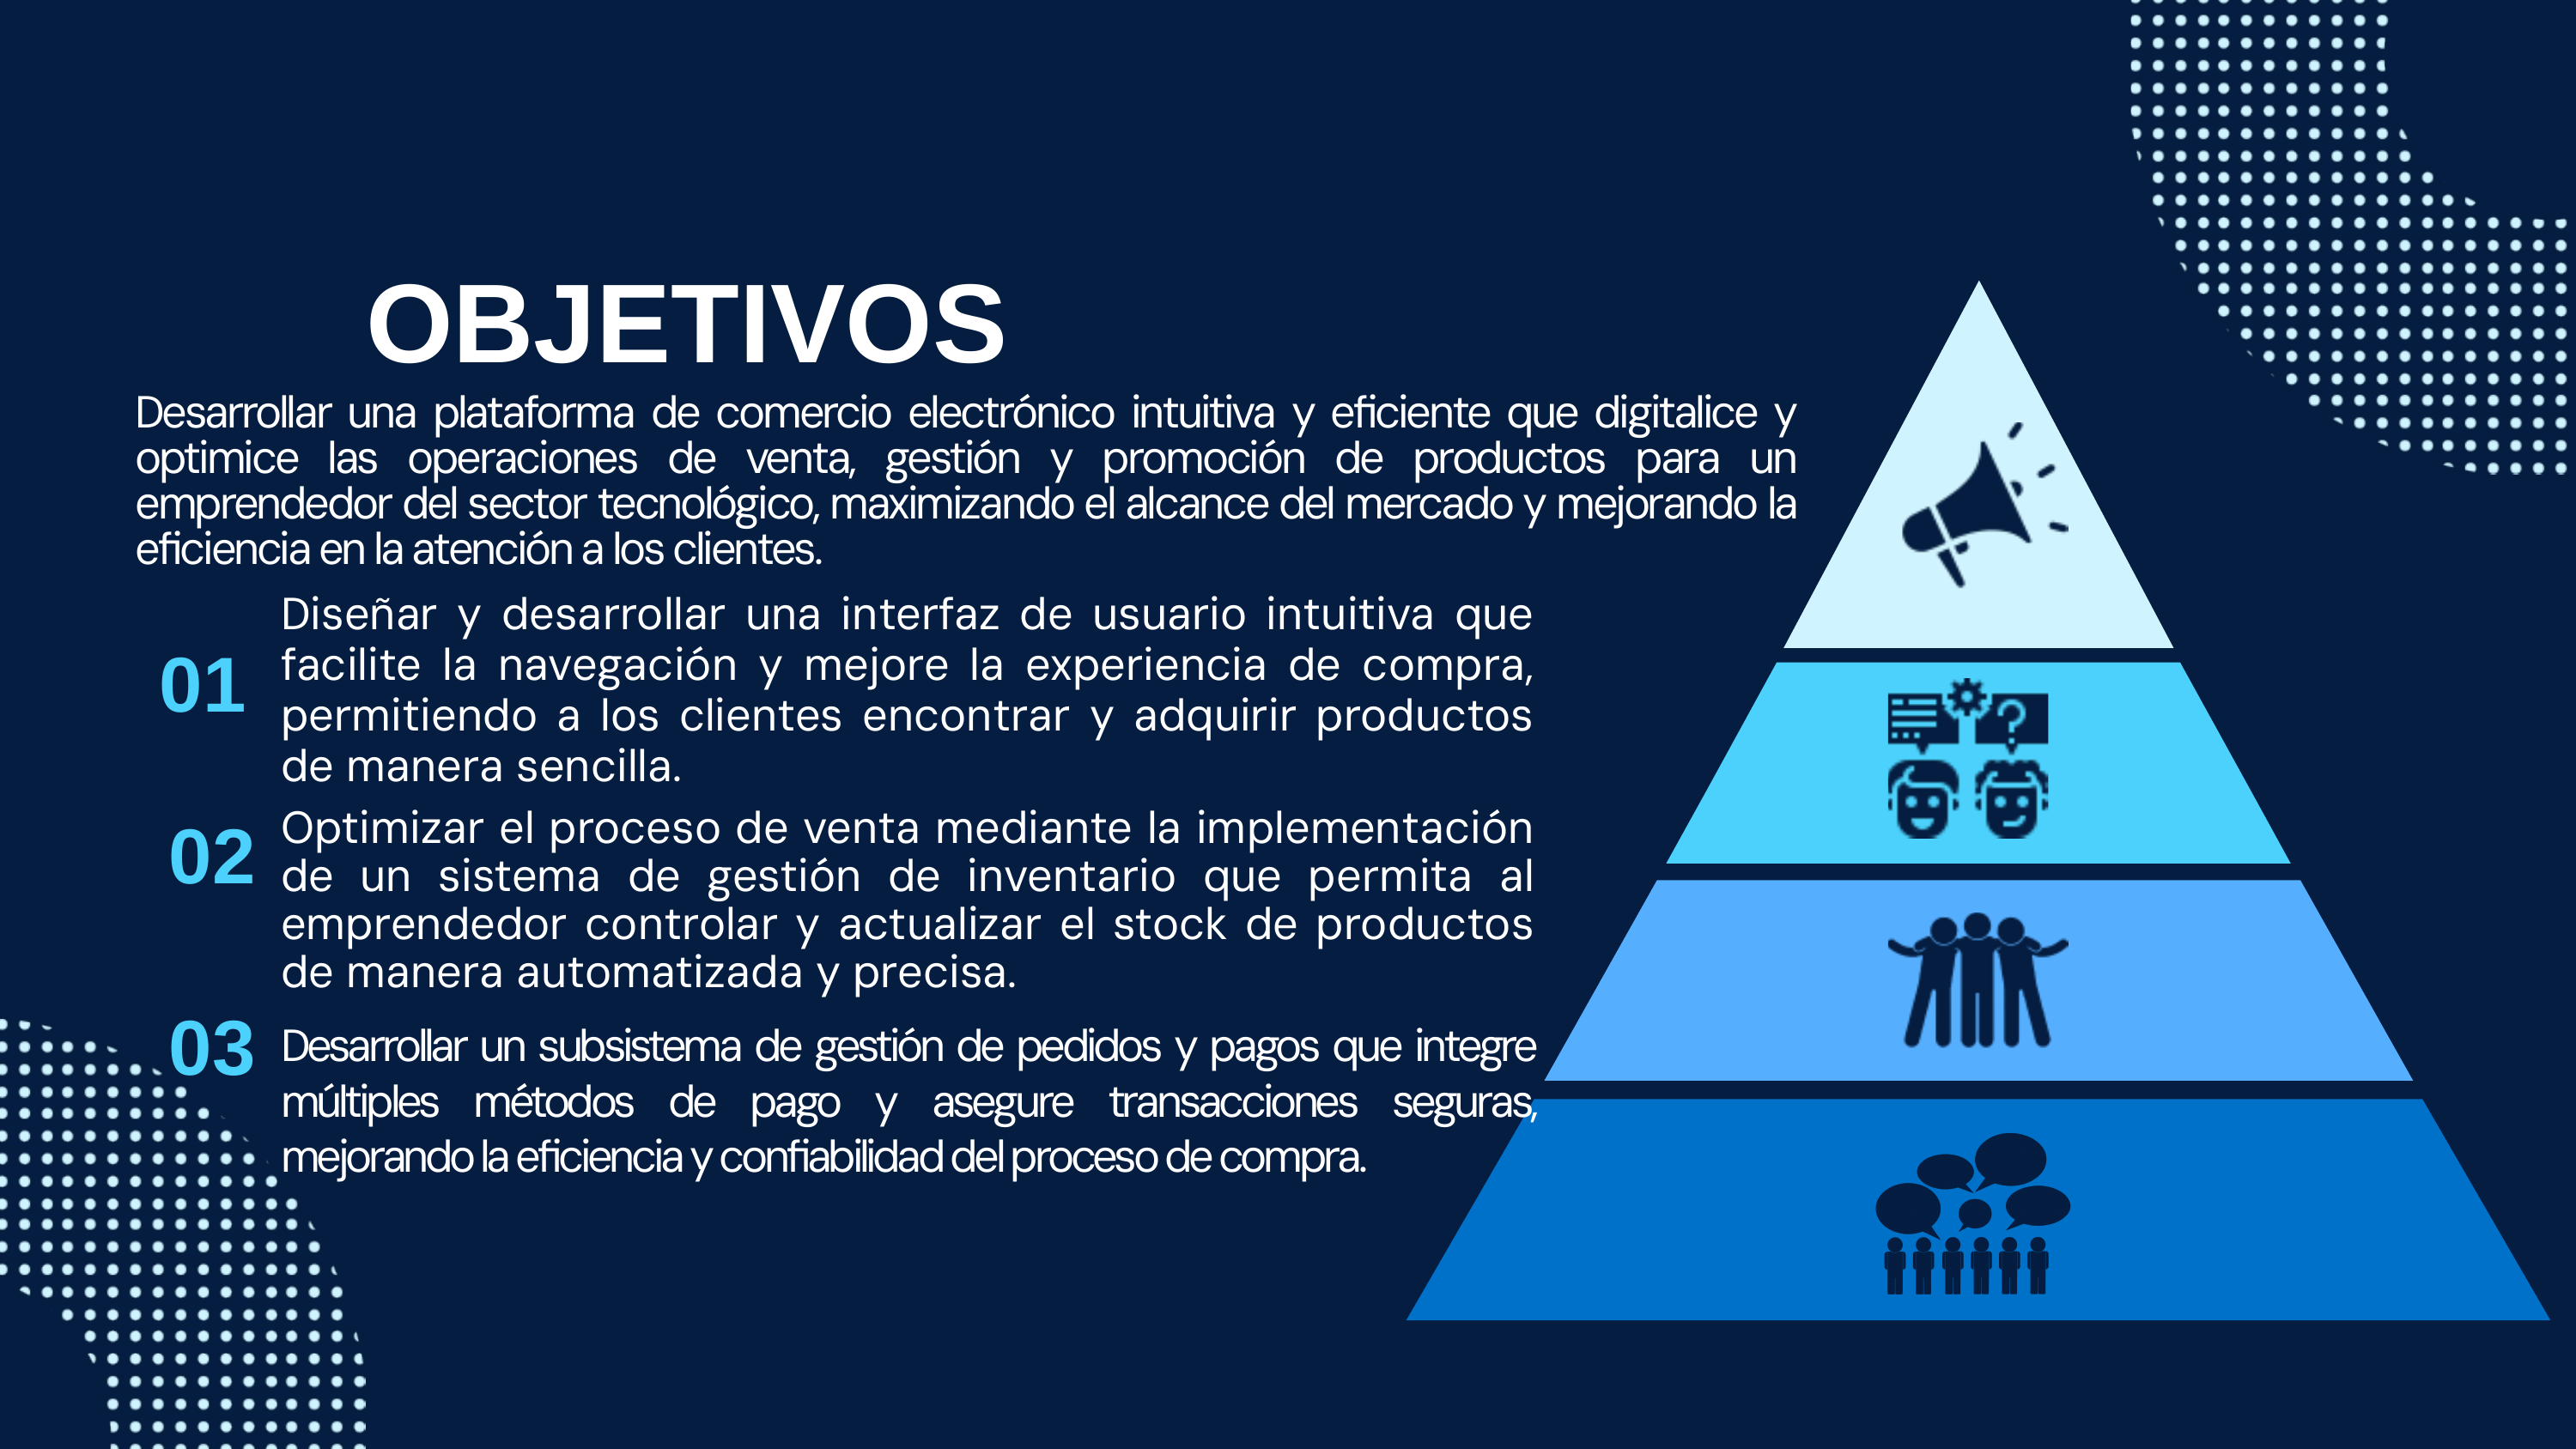

OBJETIVOS

Desarrollar una plataforma de comercio electrónico intuitiva y eficiente que digitalice y optimice las operaciones de venta, gestión y promoción de productos para un emprendedor del sector tecnológico, maximizando el alcance del mercado y mejorando la eficiencia en la atención a los clientes.

Diseñar y desarrollar una interfaz de usuario intuitiva que facilite la navegación y mejore la experiencia de compra, permitiendo a los clientes encontrar y adquirir productos de manera sencilla.
01

02
Optimizar el proceso de venta mediante la implementación de un sistema de gestión de inventario que permita al emprendedor controlar y actualizar el stock de productos de manera automatizada y precisa.

03
Desarrollar un subsistema de gestión de pedidos y pagos que integre múltiples métodos de pago y asegure transacciones seguras, mejorando la eficiencia y confiabilidad del proceso de compra.